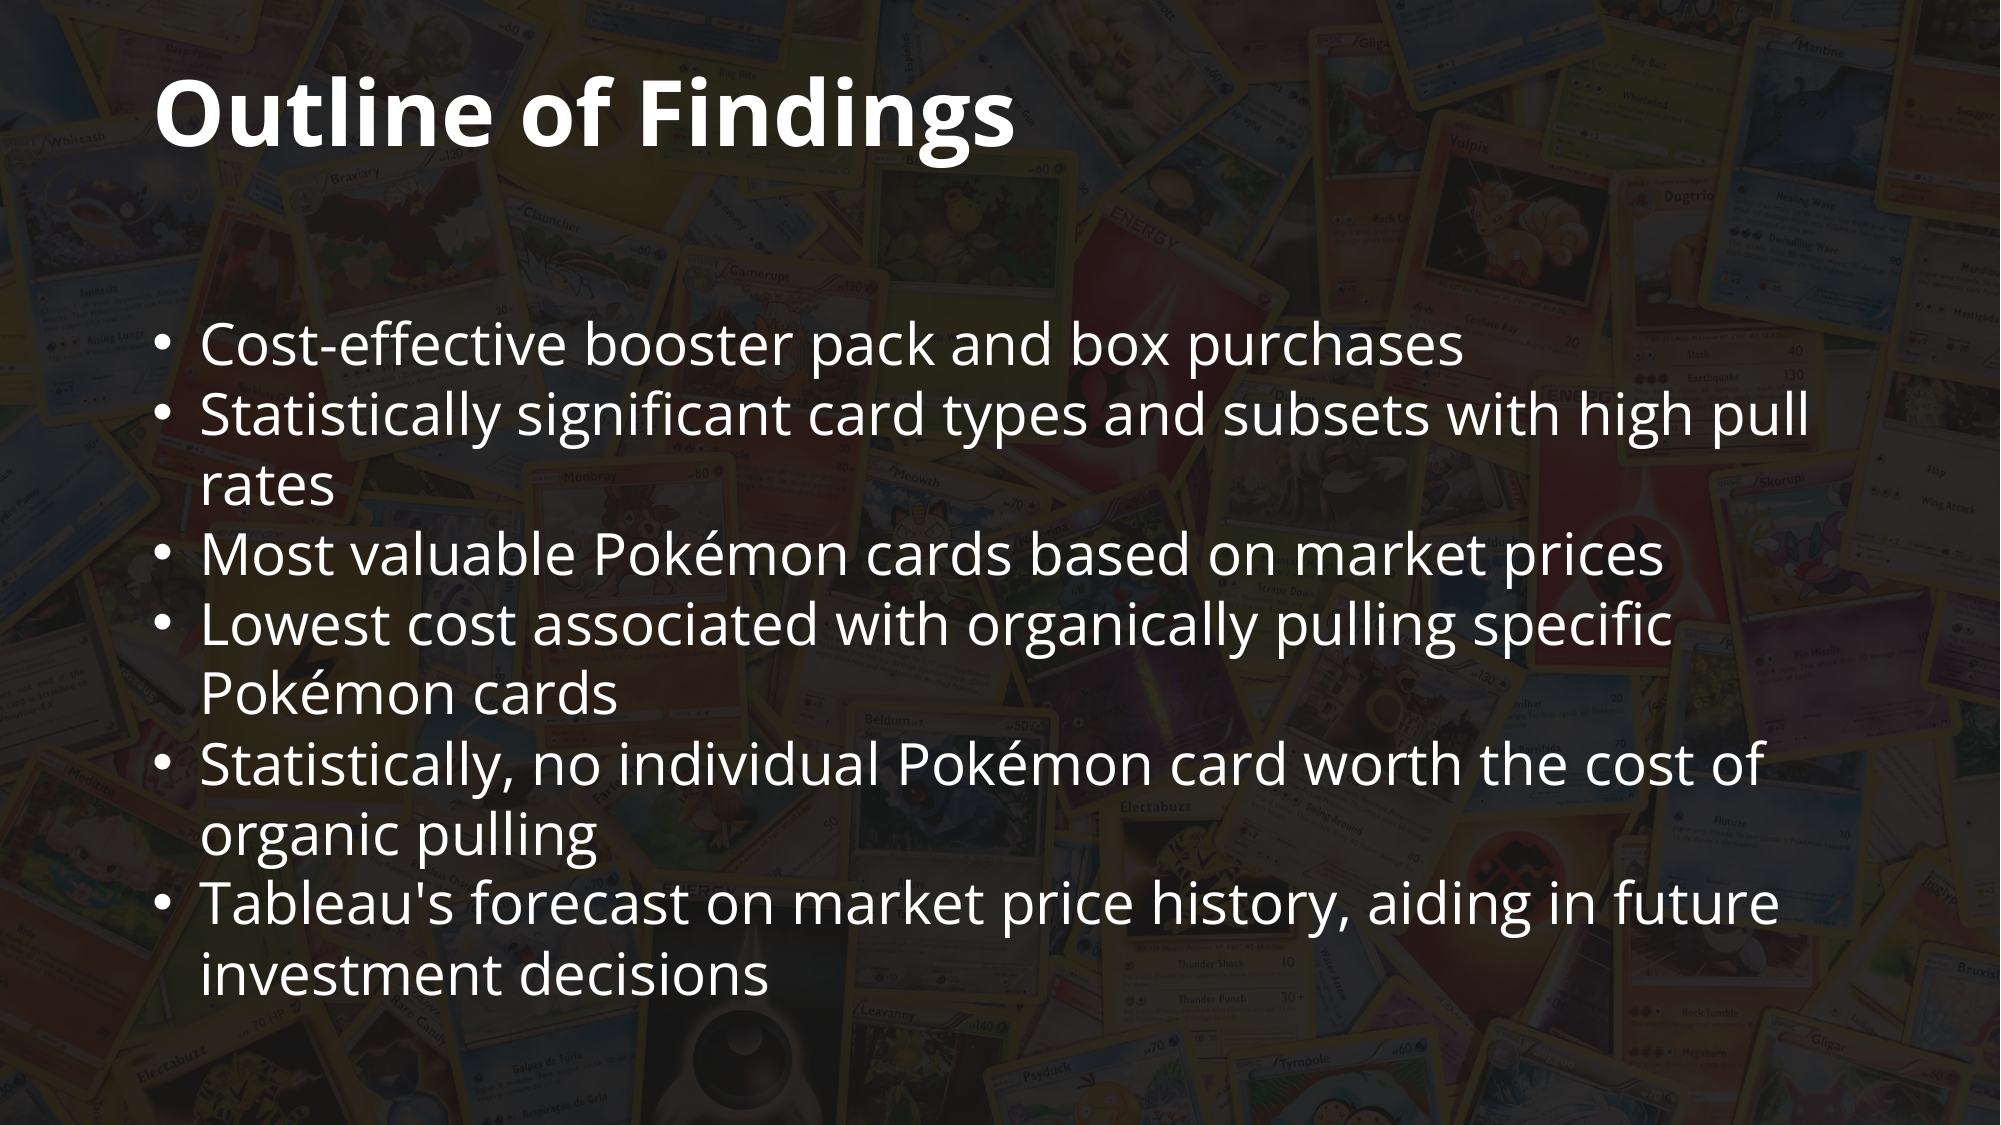

# Outline of Findings
Cost-effective booster pack and box purchases
Statistically significant card types and subsets with high pull rates
Most valuable Pokémon cards based on market prices
Lowest cost associated with organically pulling specific Pokémon cards
Statistically, no individual Pokémon card worth the cost of organic pulling
Tableau's forecast on market price history, aiding in future investment decisions